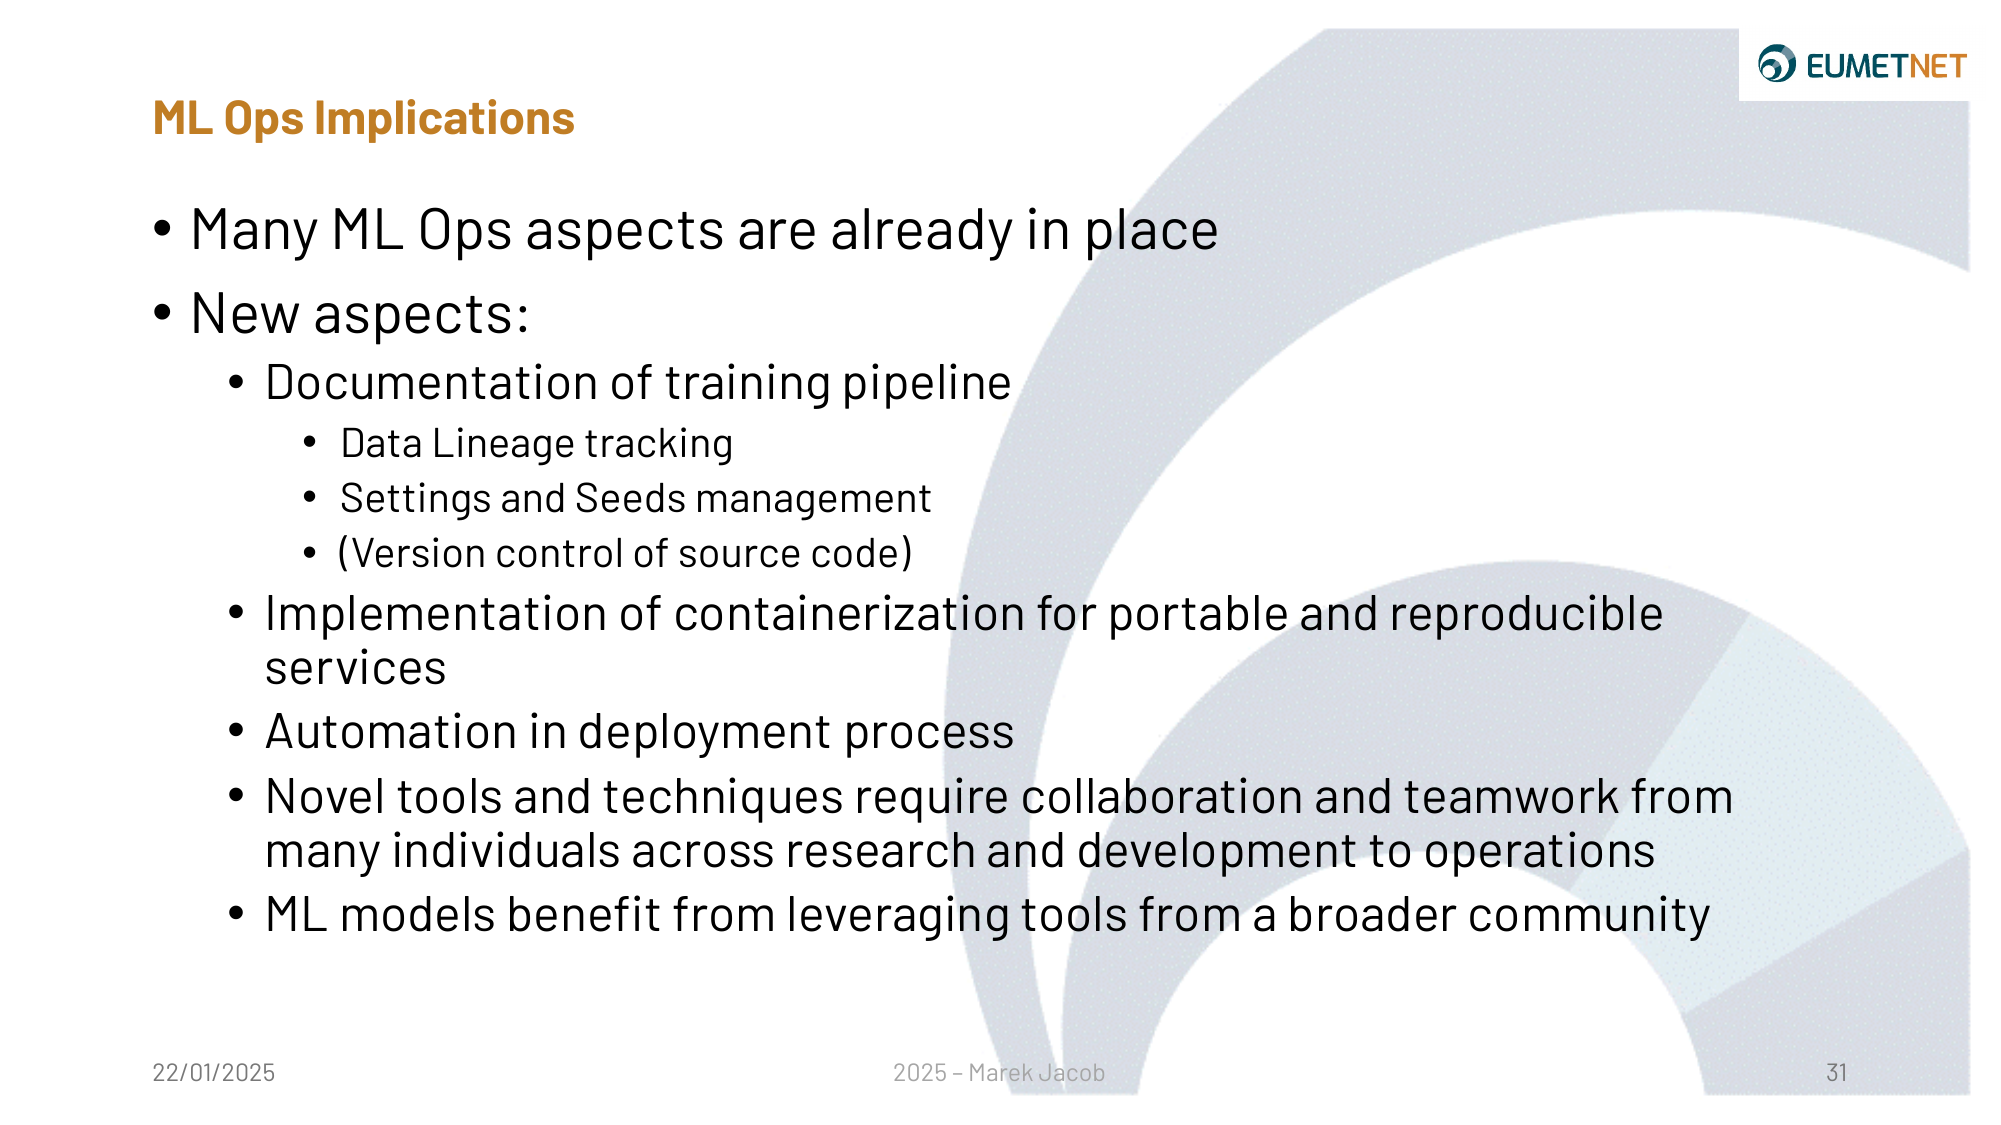

# ML Ops Implications
Many ML Ops aspects are already in place
New aspects:
Documentation of training pipeline
Data Lineage tracking
Settings and Seeds management
(Version control of source code)
Implementation of containerization for portable and reproducible services
Automation in deployment process
Novel tools and techniques require collaboration and teamwork from many individuals across research and development to operations
ML models benefit from leveraging tools from a broader community

22/01/2025
2025 – Marek Jacob
31